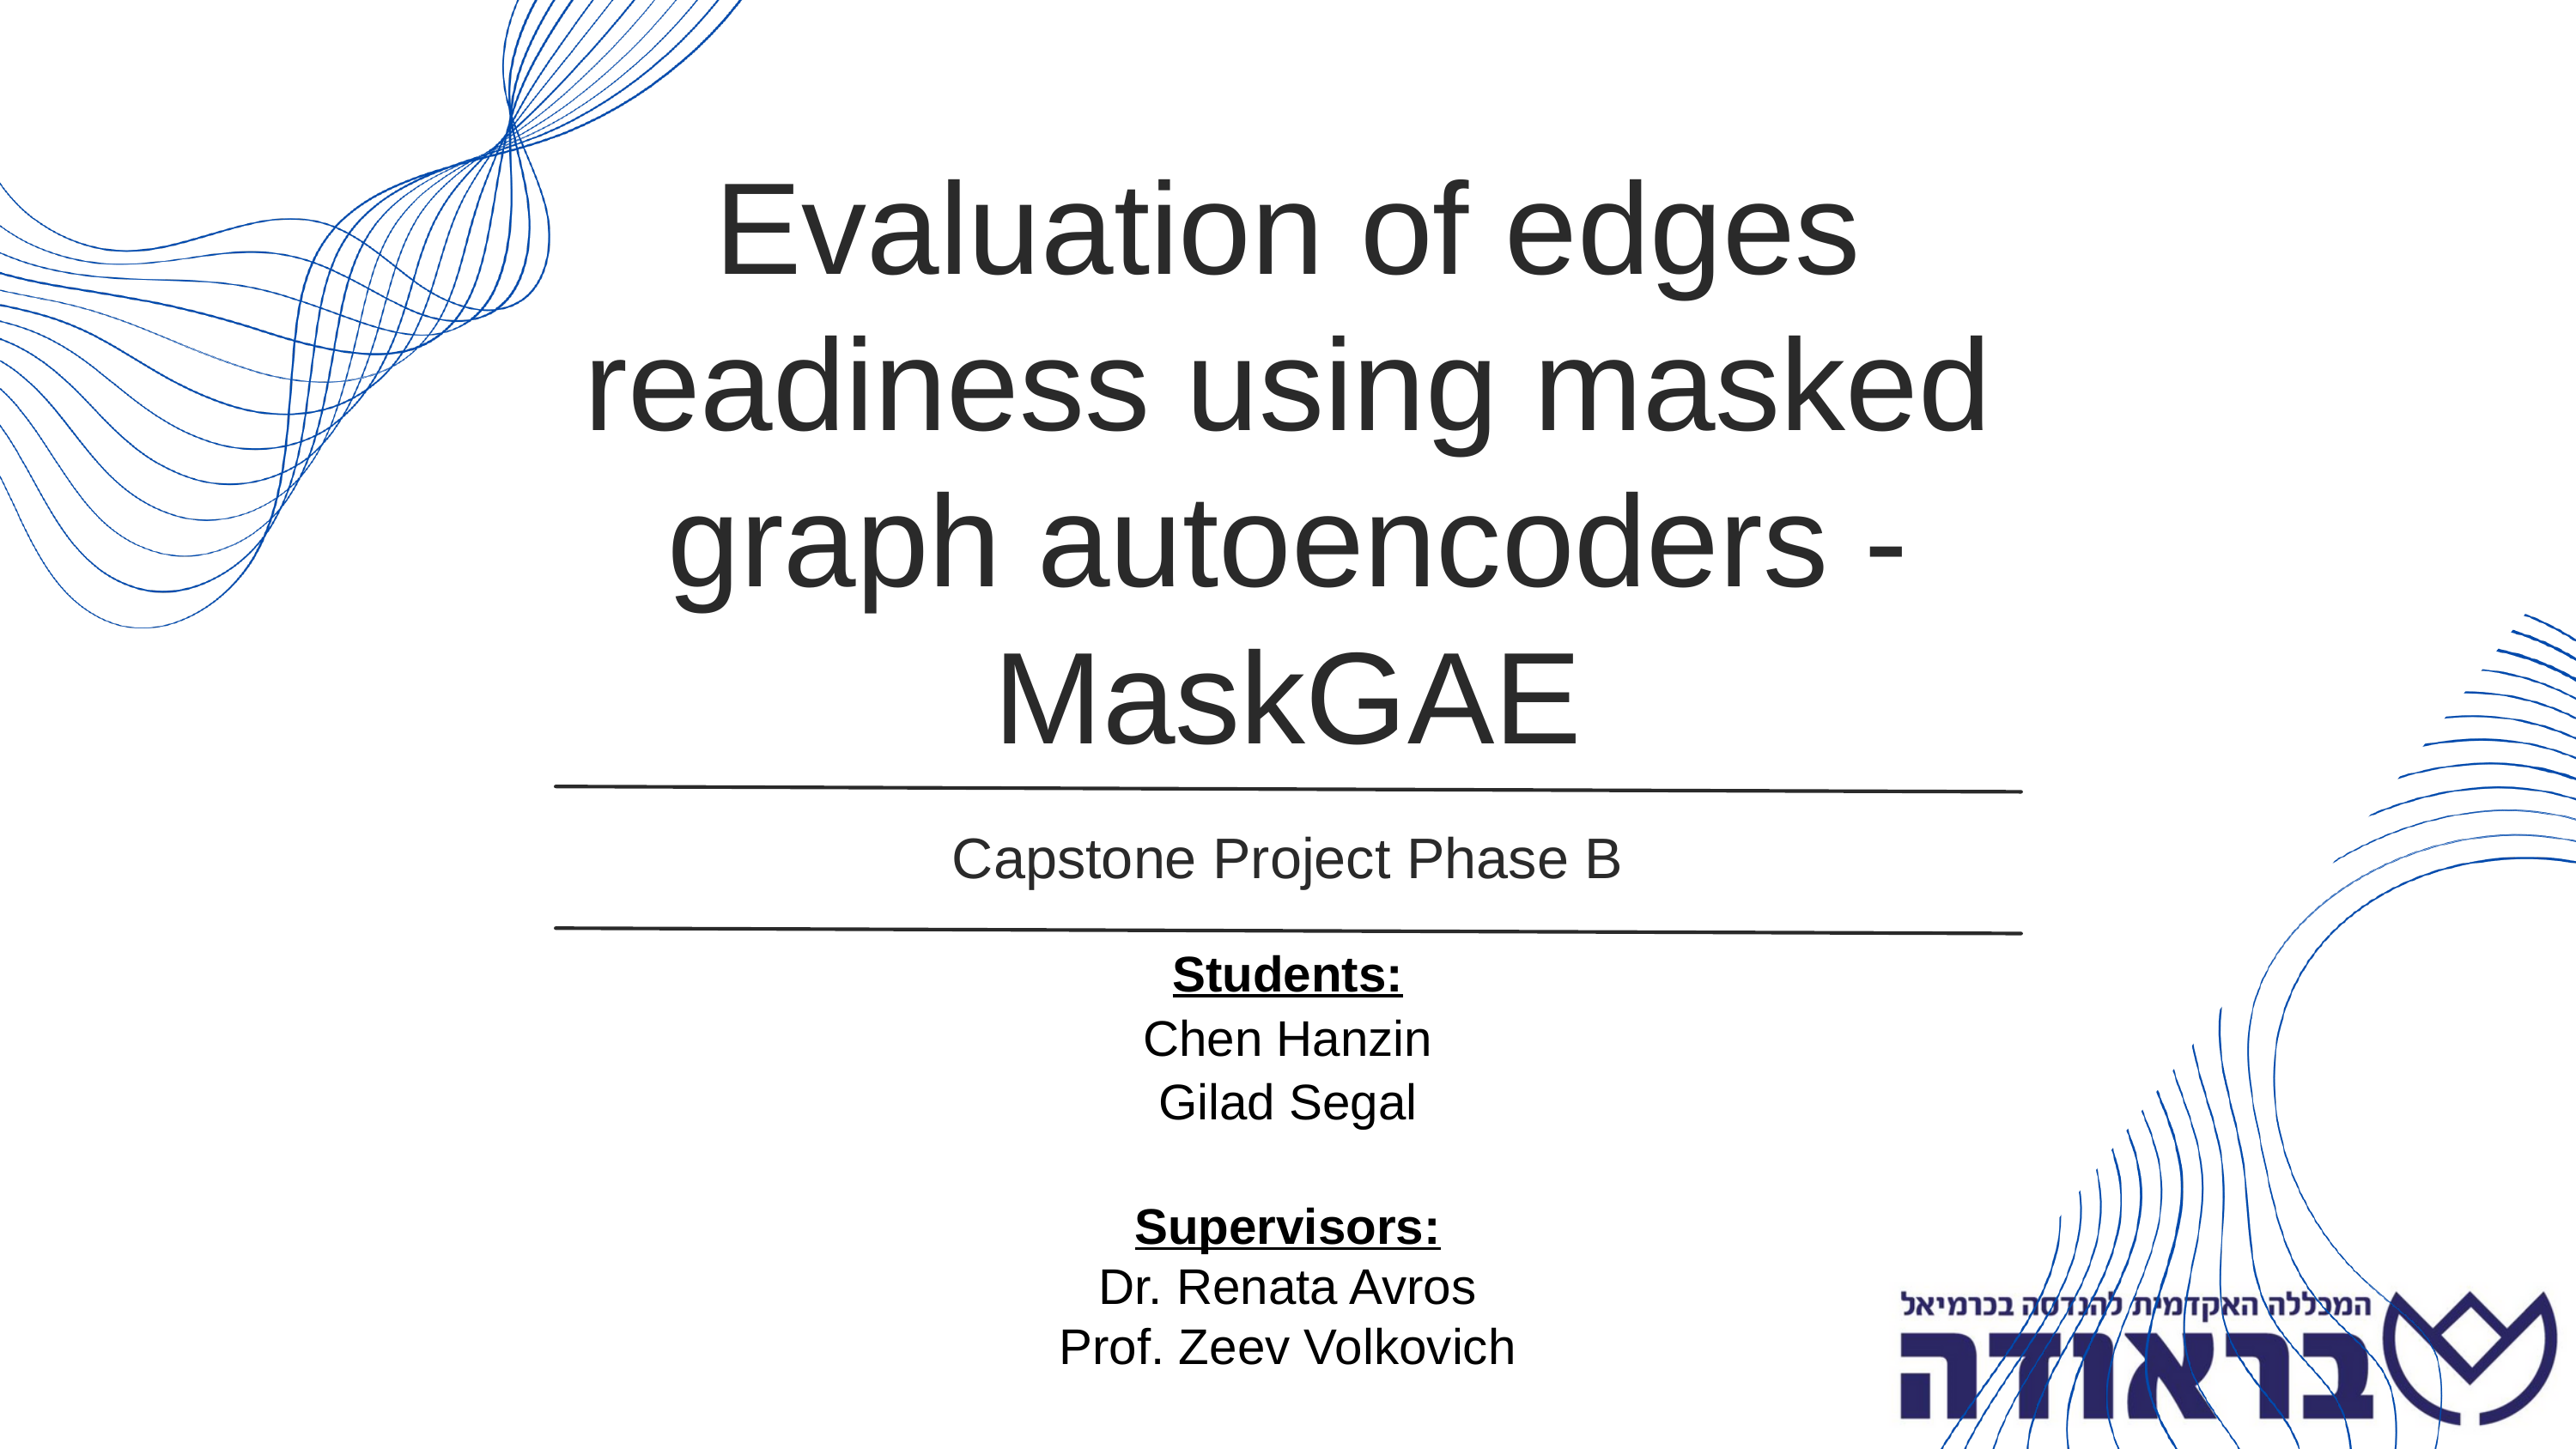

Evaluation of edges readiness using masked graph autoencoders - MaskGAE

Capstone Project Phase B

Students:
Chen Hanzin
Gilad Segal

Supervisors:
Dr. Renata Avros
Prof. Zeev Volkovich